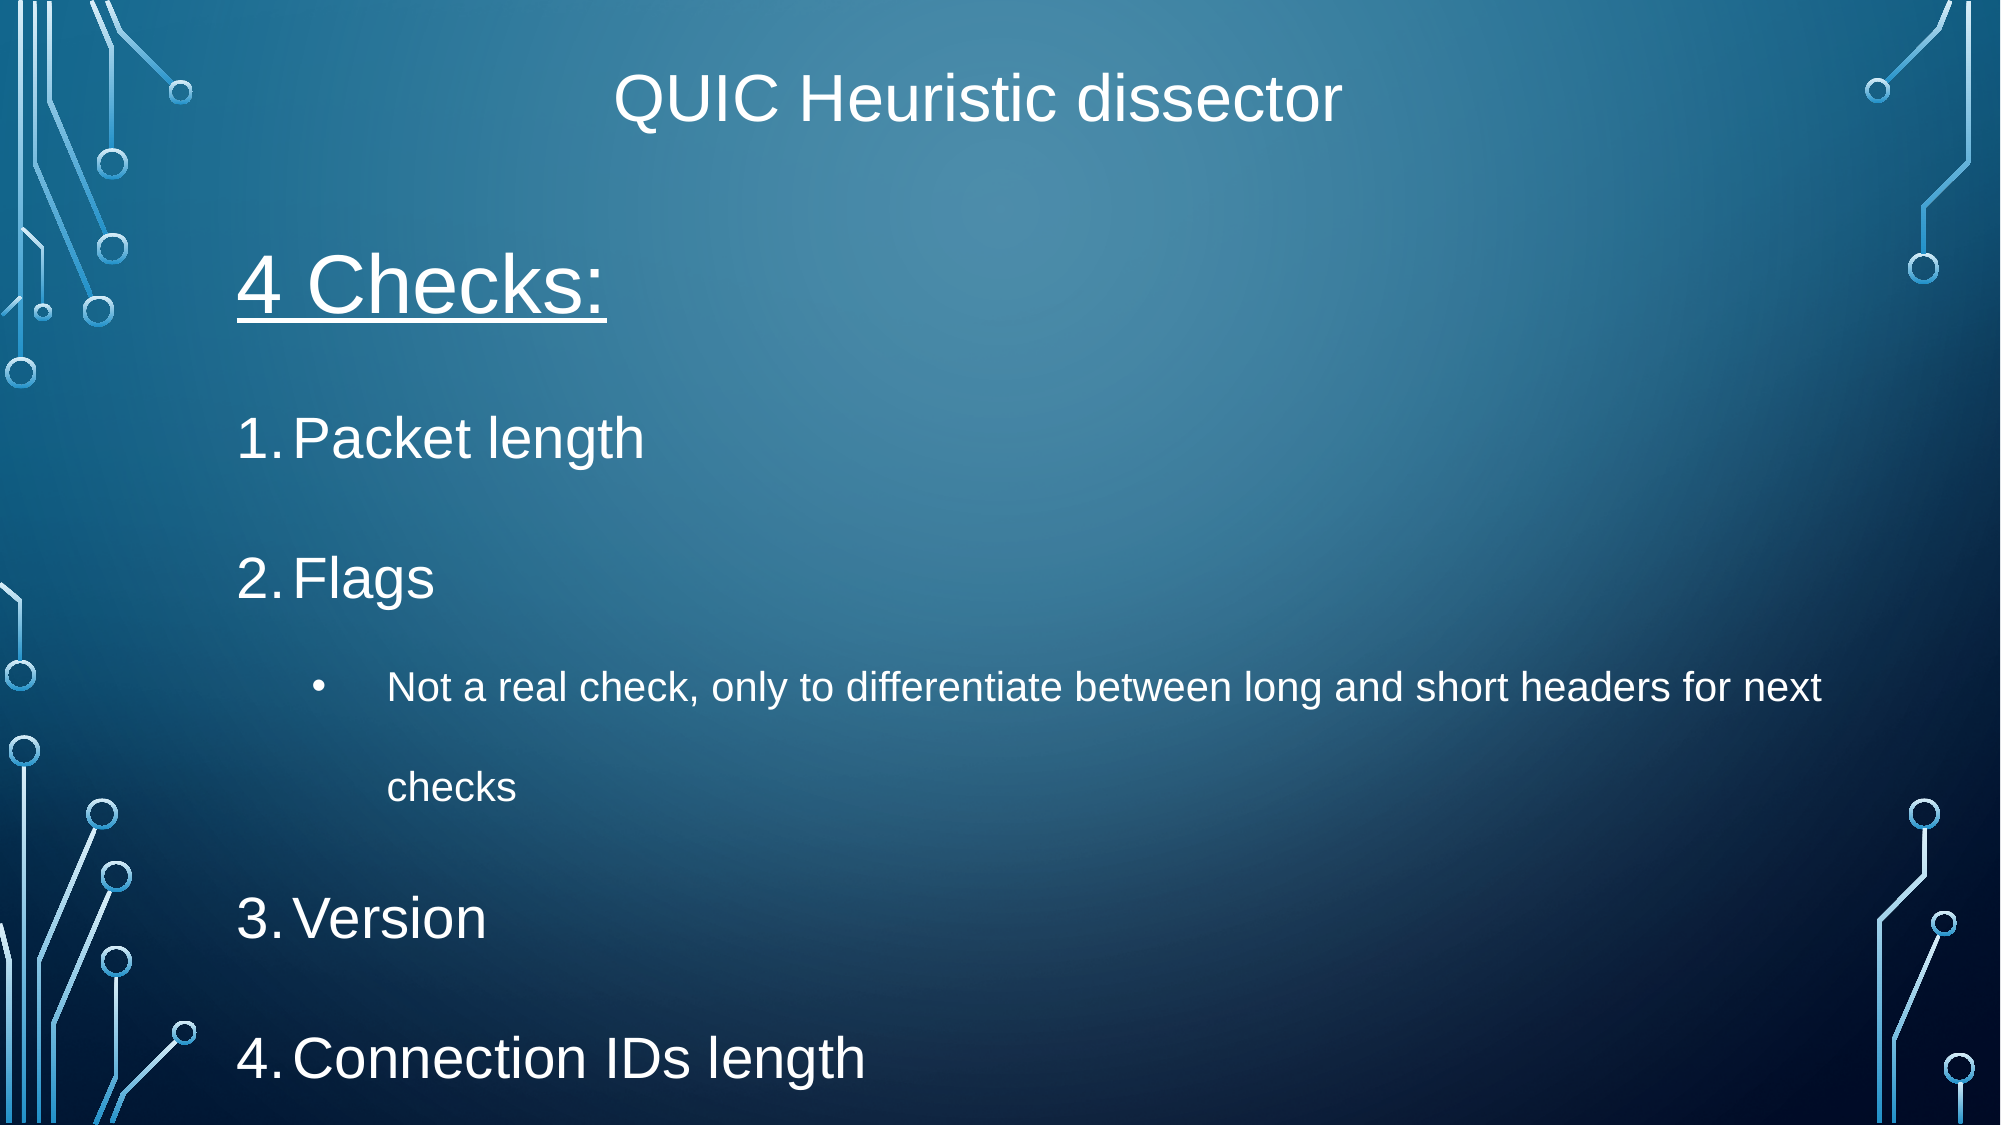

QUIC Heuristic dissector
4 Checks:
Packet length
Flags
Not a real check, only to differentiate between long and short headers for next checks
Version
Connection IDs length